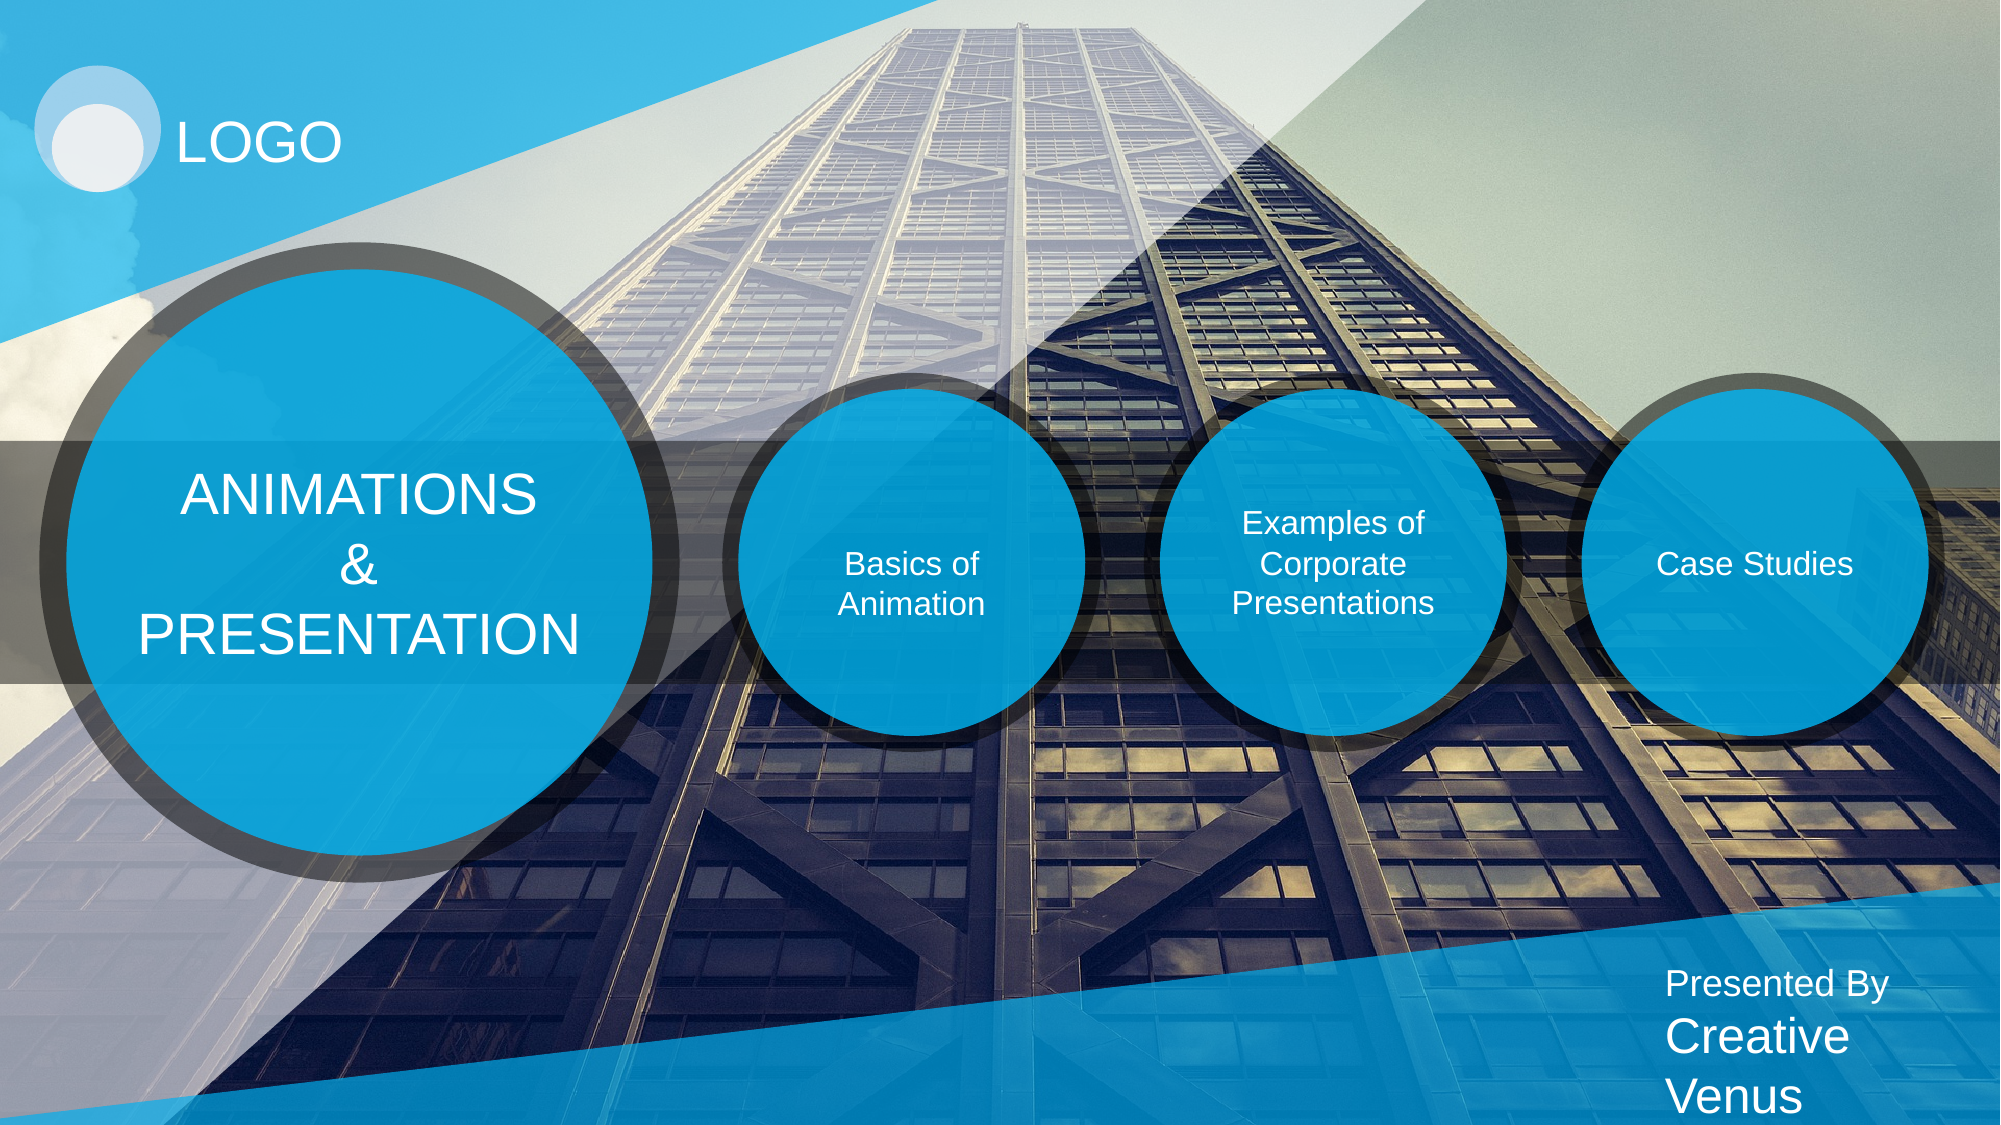

LOGO

ANIMATIONS
&
PRESENTATION
Examples of Corporate Presentations
Case Studies
Basics of Animation

Presented By
Creative Venus